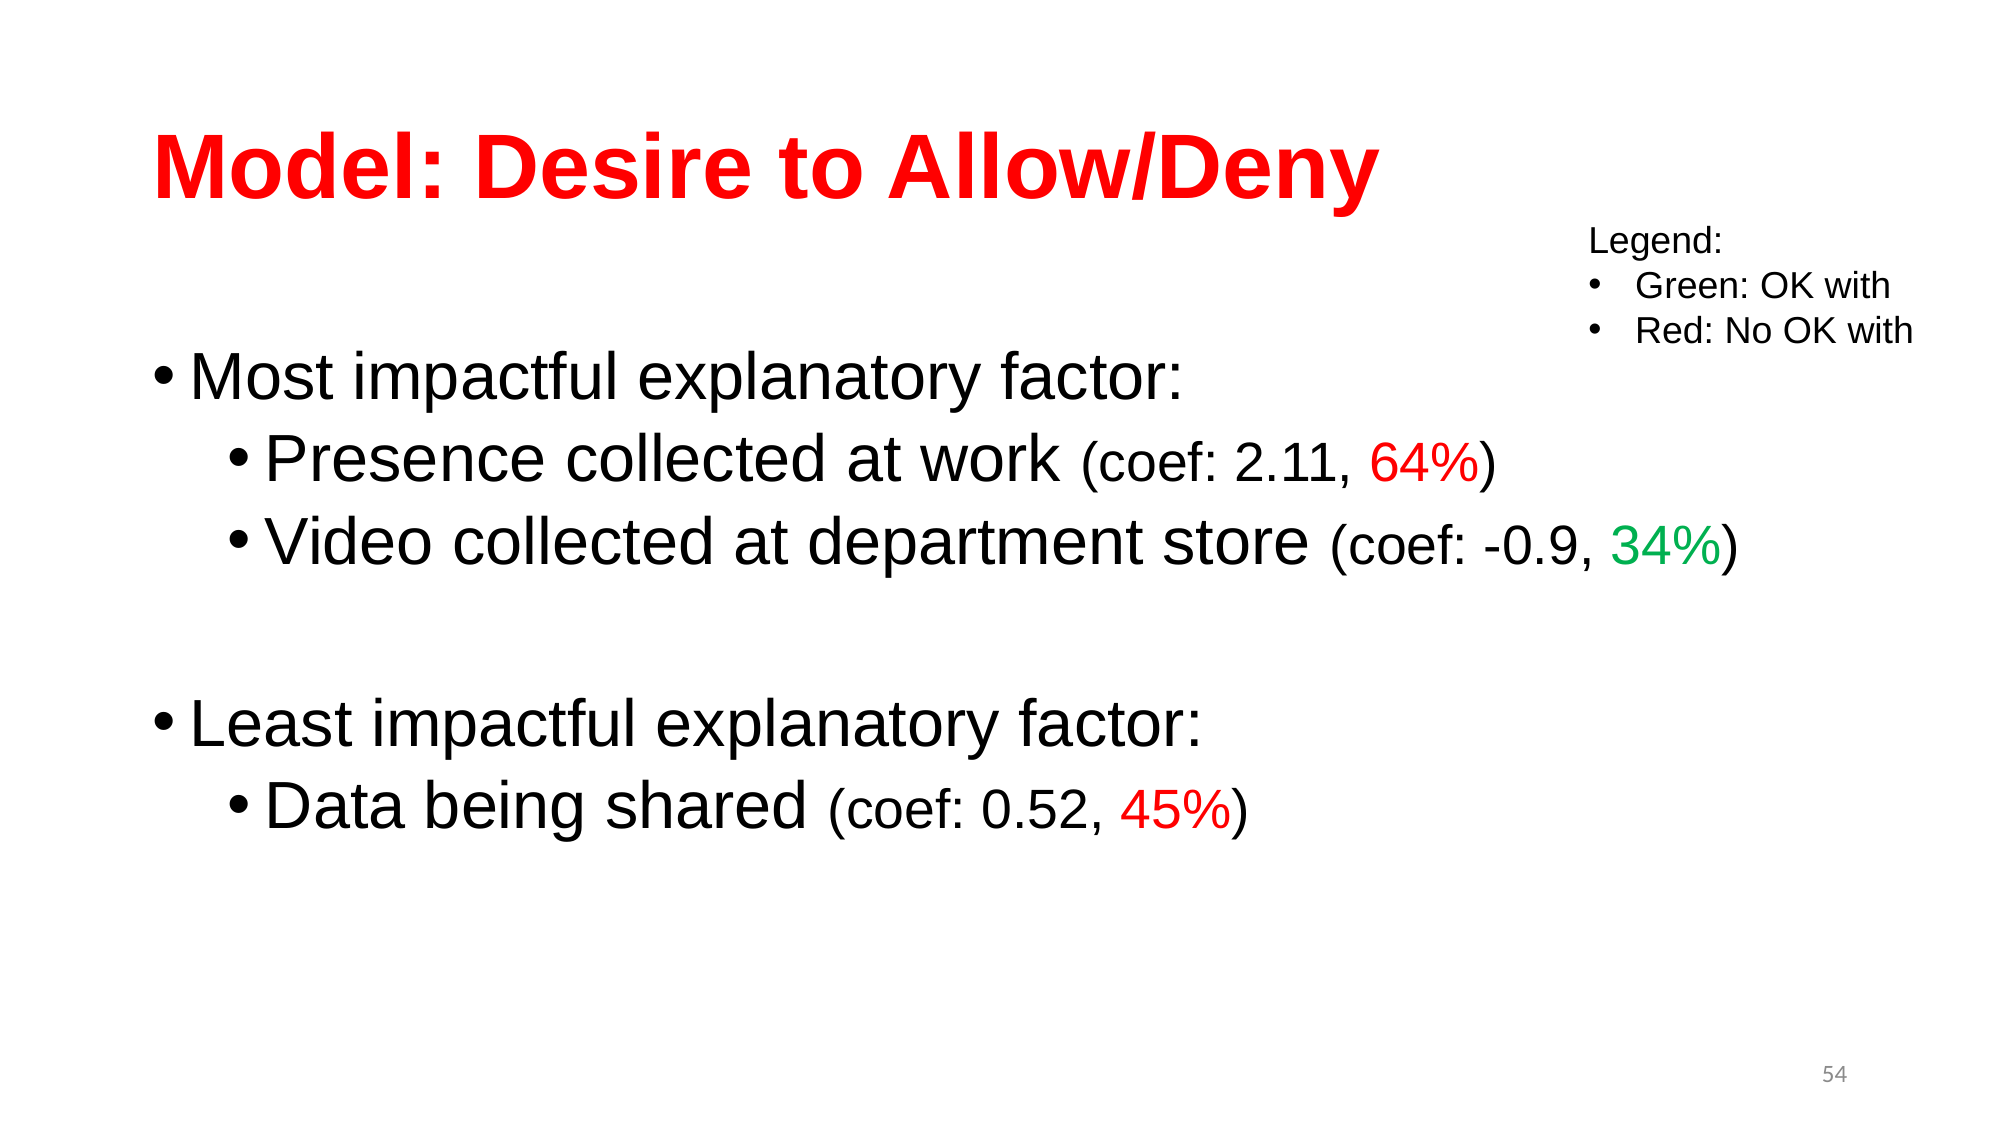

# Model: Desire to Allow/Deny
Legend:
Green: OK with
Red: No OK with
Most impactful explanatory factor:
Presence collected at work (coef: 2.11, 64%)
Video collected at department store (coef: -0.9, 34%)

Least impactful explanatory factor:
Data being shared (coef: 0.52, 45%)
54